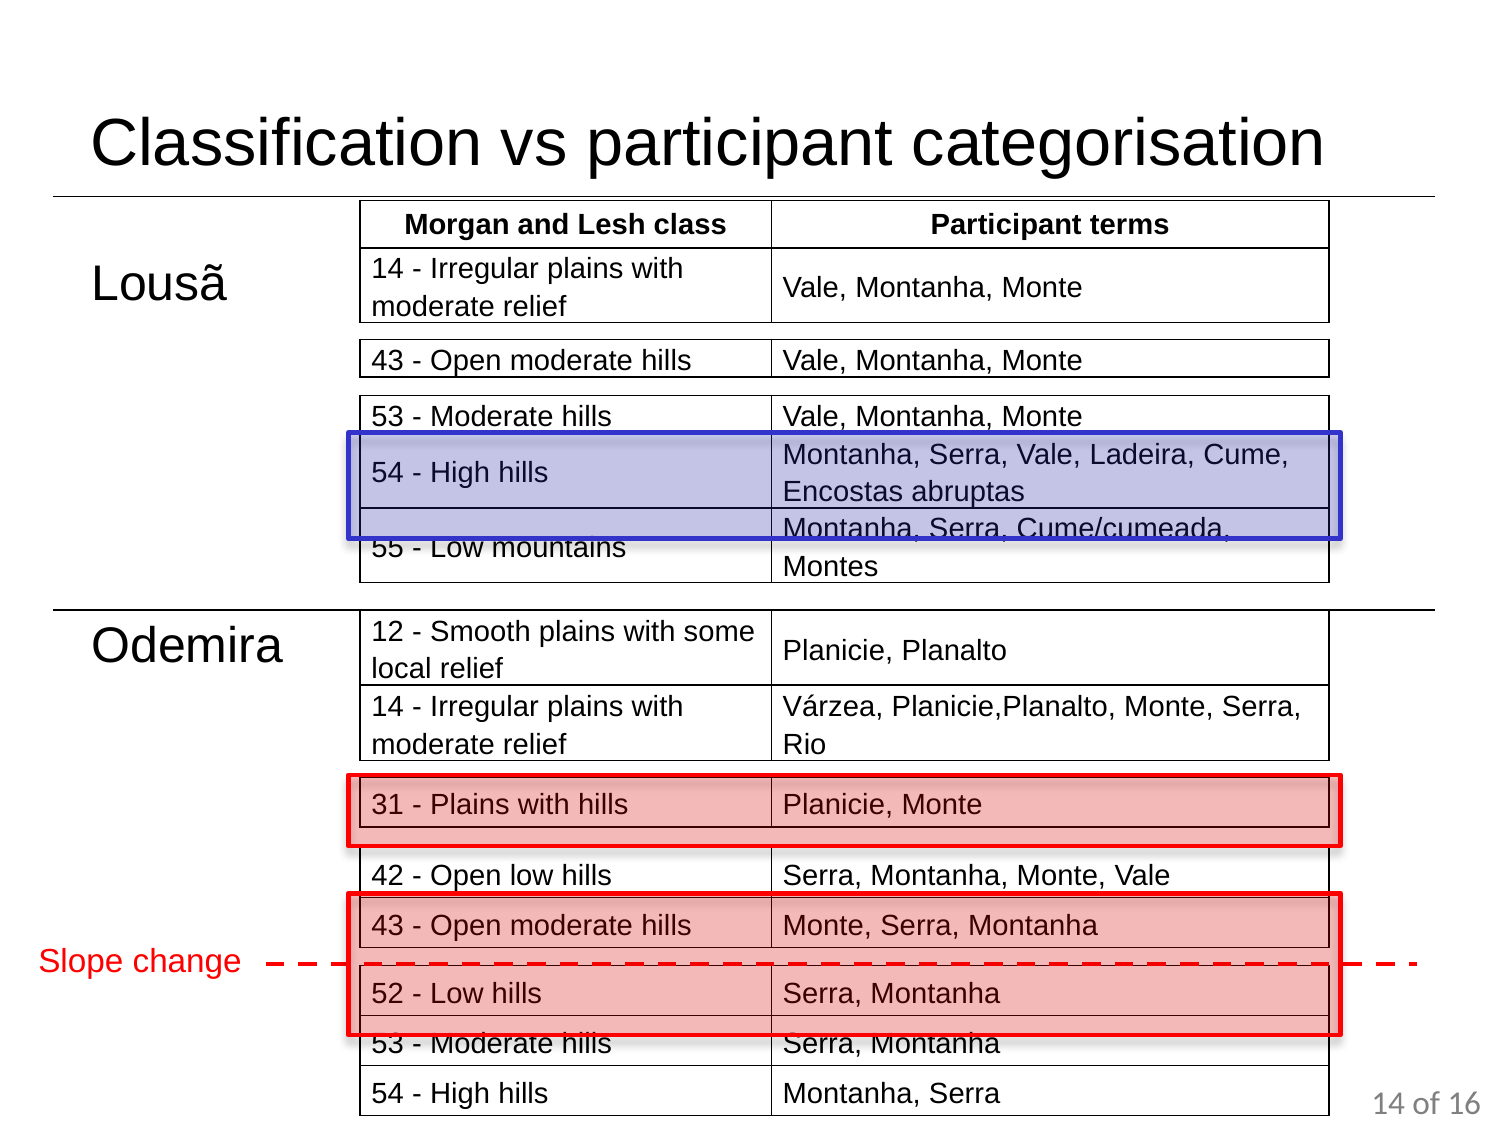

# Classification vs participant categorisation
| Morgan and Lesh class | Participant terms |
| --- | --- |
| 14 - Irregular plains with moderate relief | Vale, Montanha, Monte |
|  |  |
| 43 - Open moderate hills | Vale, Montanha, Monte |
|  |  |
| 53 - Moderate hills | Vale, Montanha, Monte |
| 54 - High hills | Montanha, Serra, Vale, Ladeira, Cume, Encostas abruptas |
| 55 - Low mountains | Montanha, Serra, Cume/cumeada, Montes |
Lousã

Odemira
| 12 - Smooth plains with some local relief | Planicie, Planalto |
| --- | --- |
| 14 - Irregular plains with moderate relief | Várzea, Planicie,Planalto, Monte, Serra, Rio |
|  |  |
| 31 - Plains with hills | Planicie, Monte |
|  |  |
| 42 - Open low hills | Serra, Montanha, Monte, Vale |
| 43 - Open moderate hills | Monte, Serra, Montanha |
|  |  |
| 52 - Low hills | Serra, Montanha |
| 53 - Moderate hills | Serra, Montanha |
| 54 - High hills | Montanha, Serra |

Slope change
14 of 16